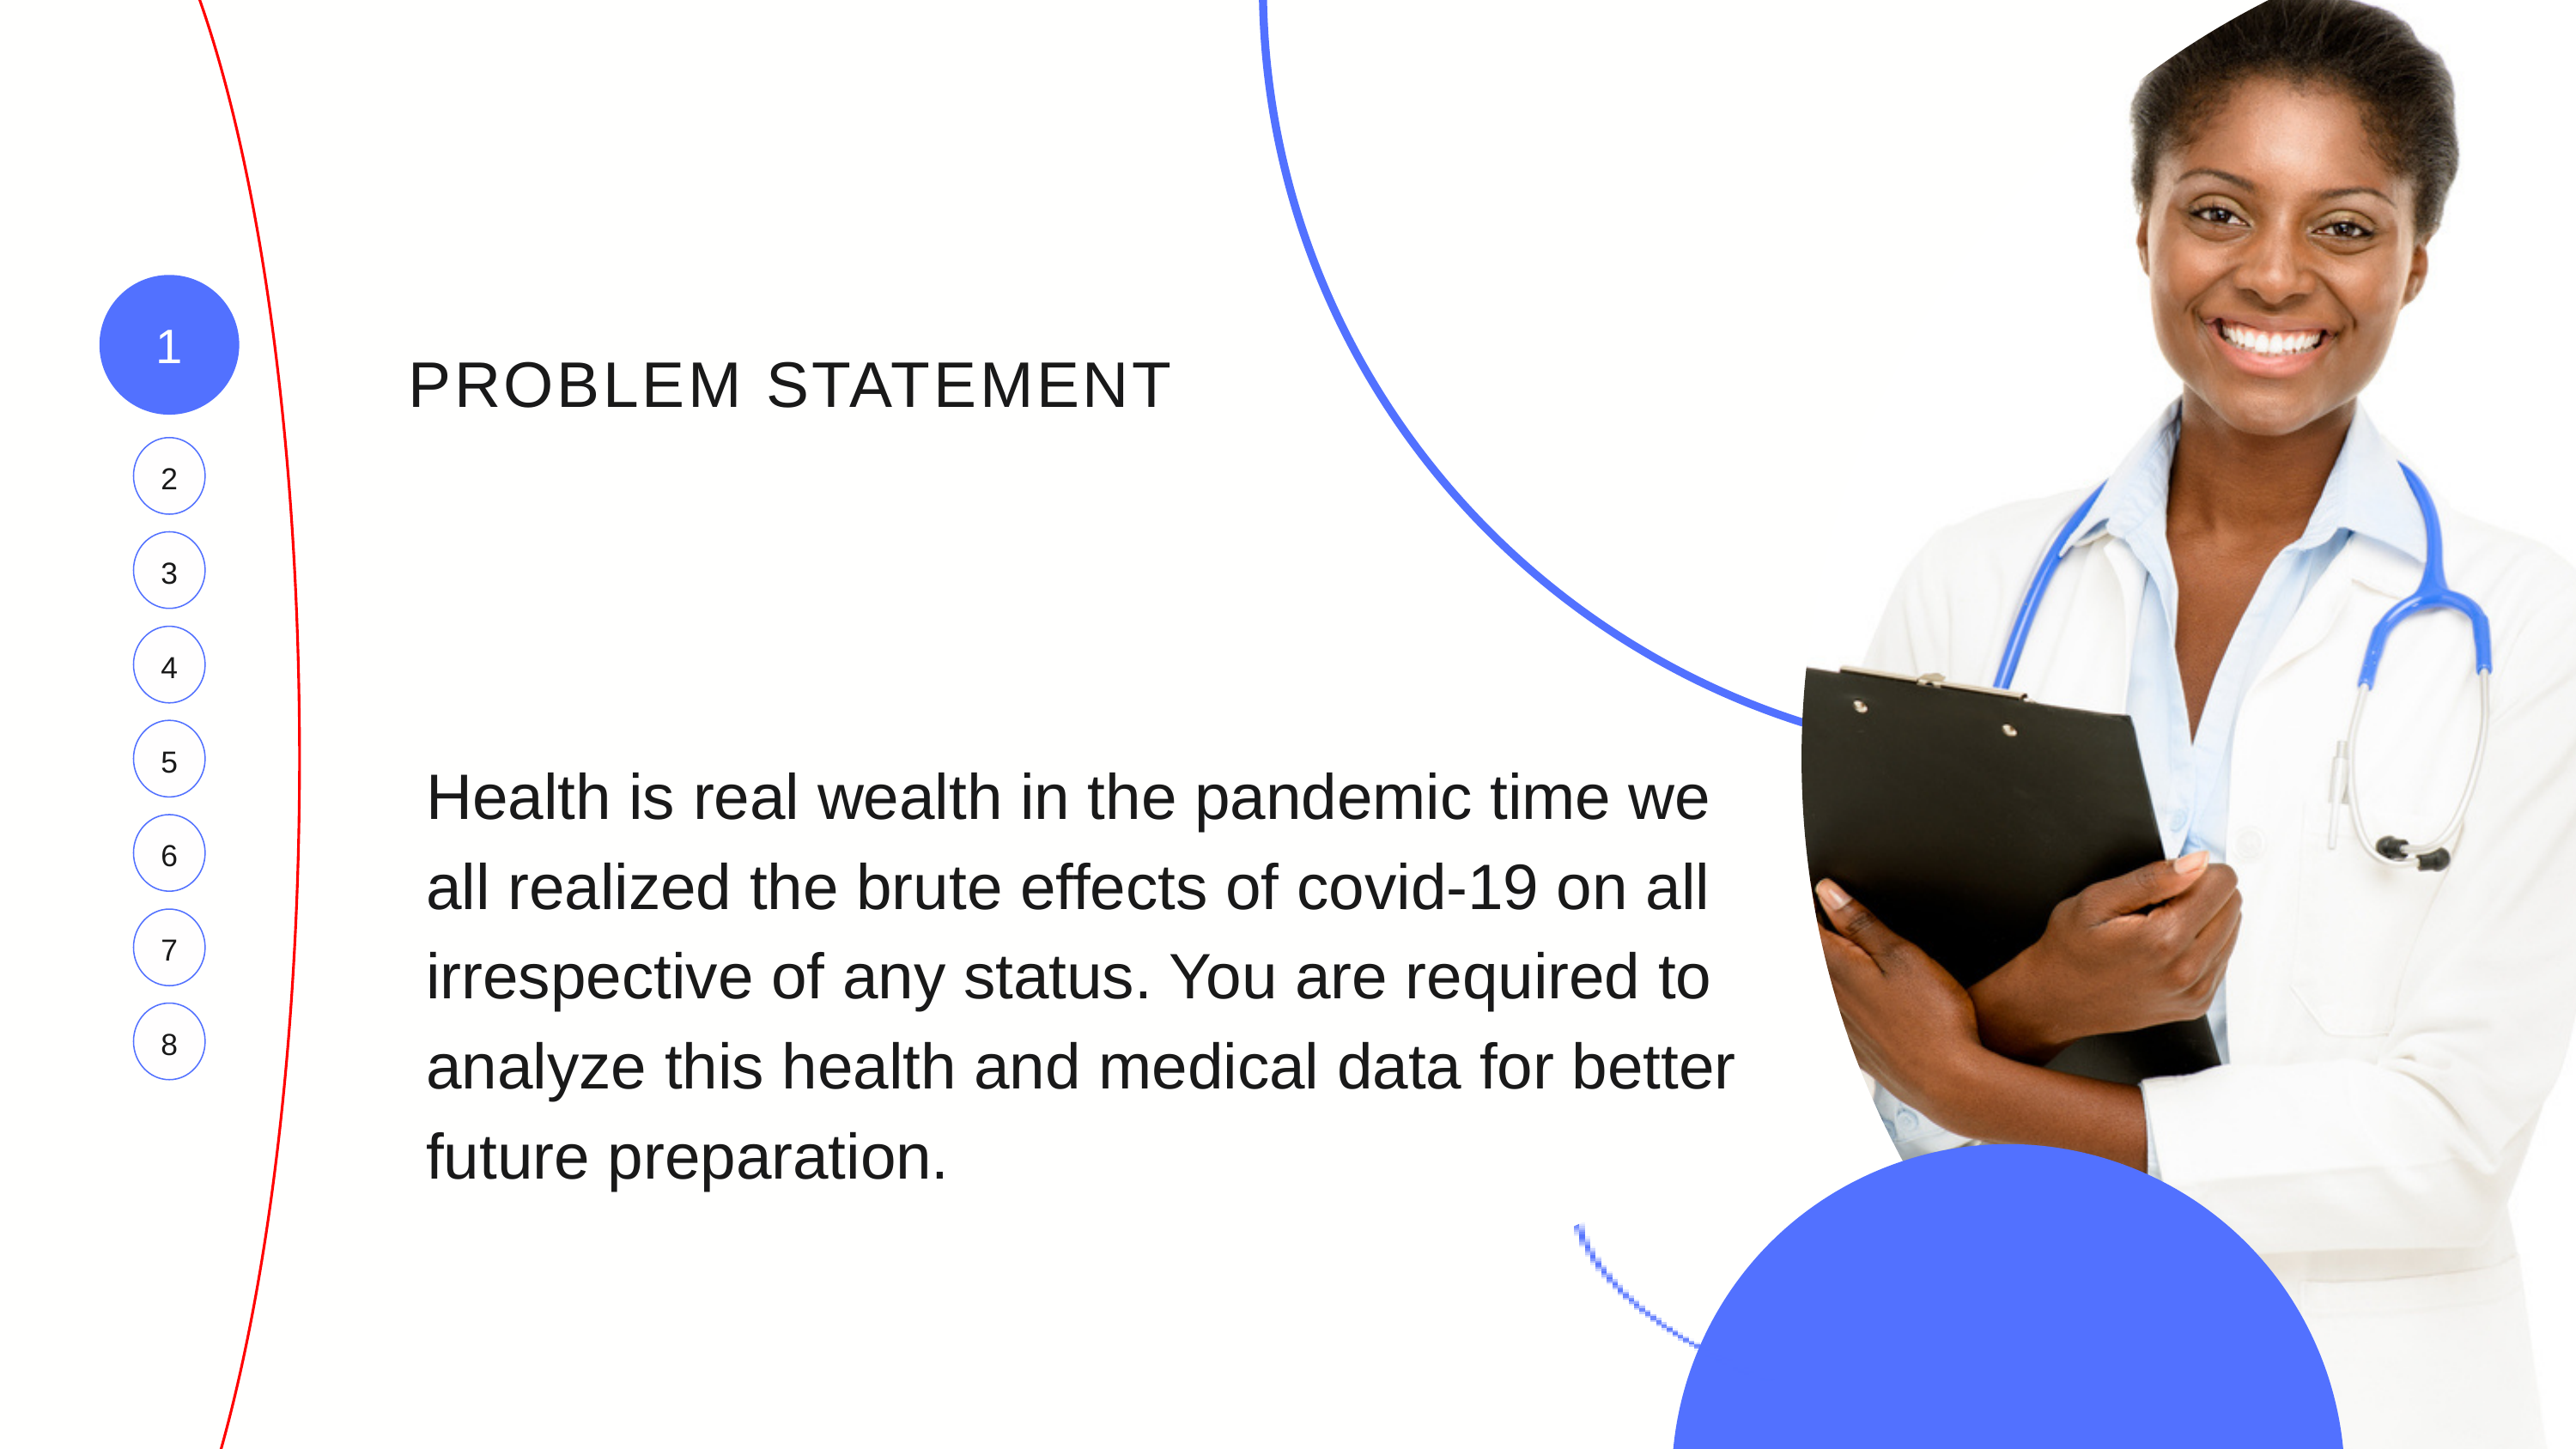

1
PROBLEM STATEMENT

2

3

4

5
Health is real wealth in the pandemic time we all realized the brute effects of covid-19 on all irrespective of any status. You are required to analyze this health and medical data for better future preparation.

6

7

8